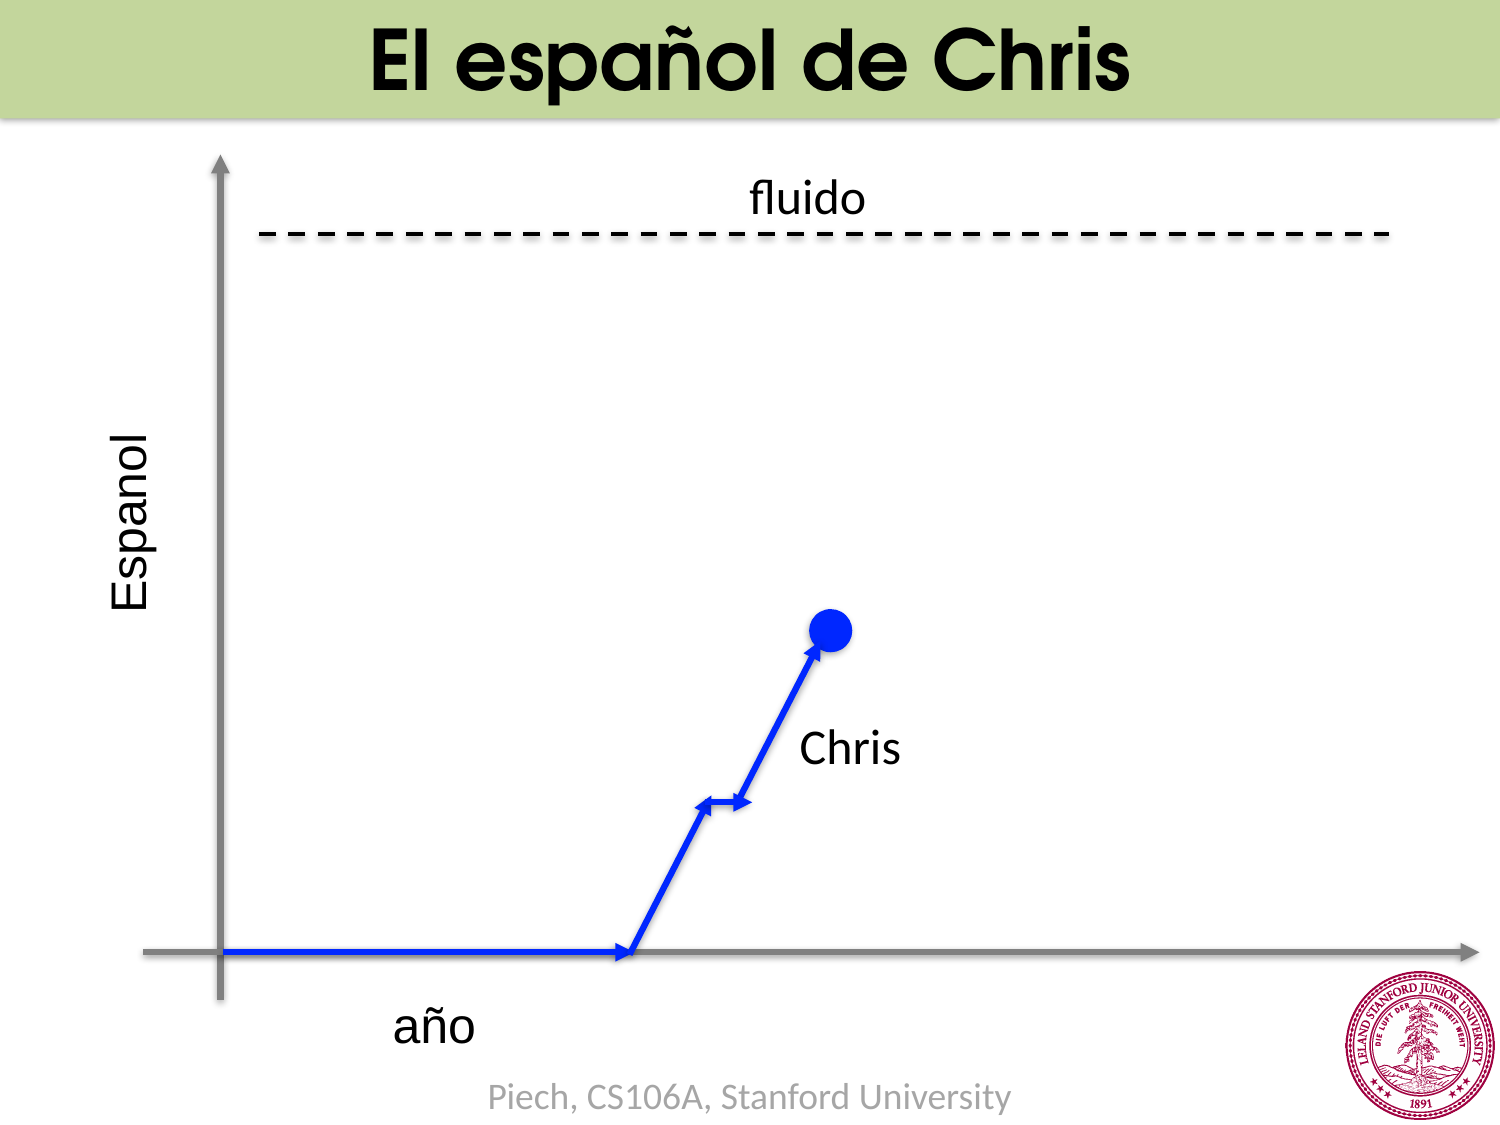

El español de Chris
fluido
Espanol

Chris
año